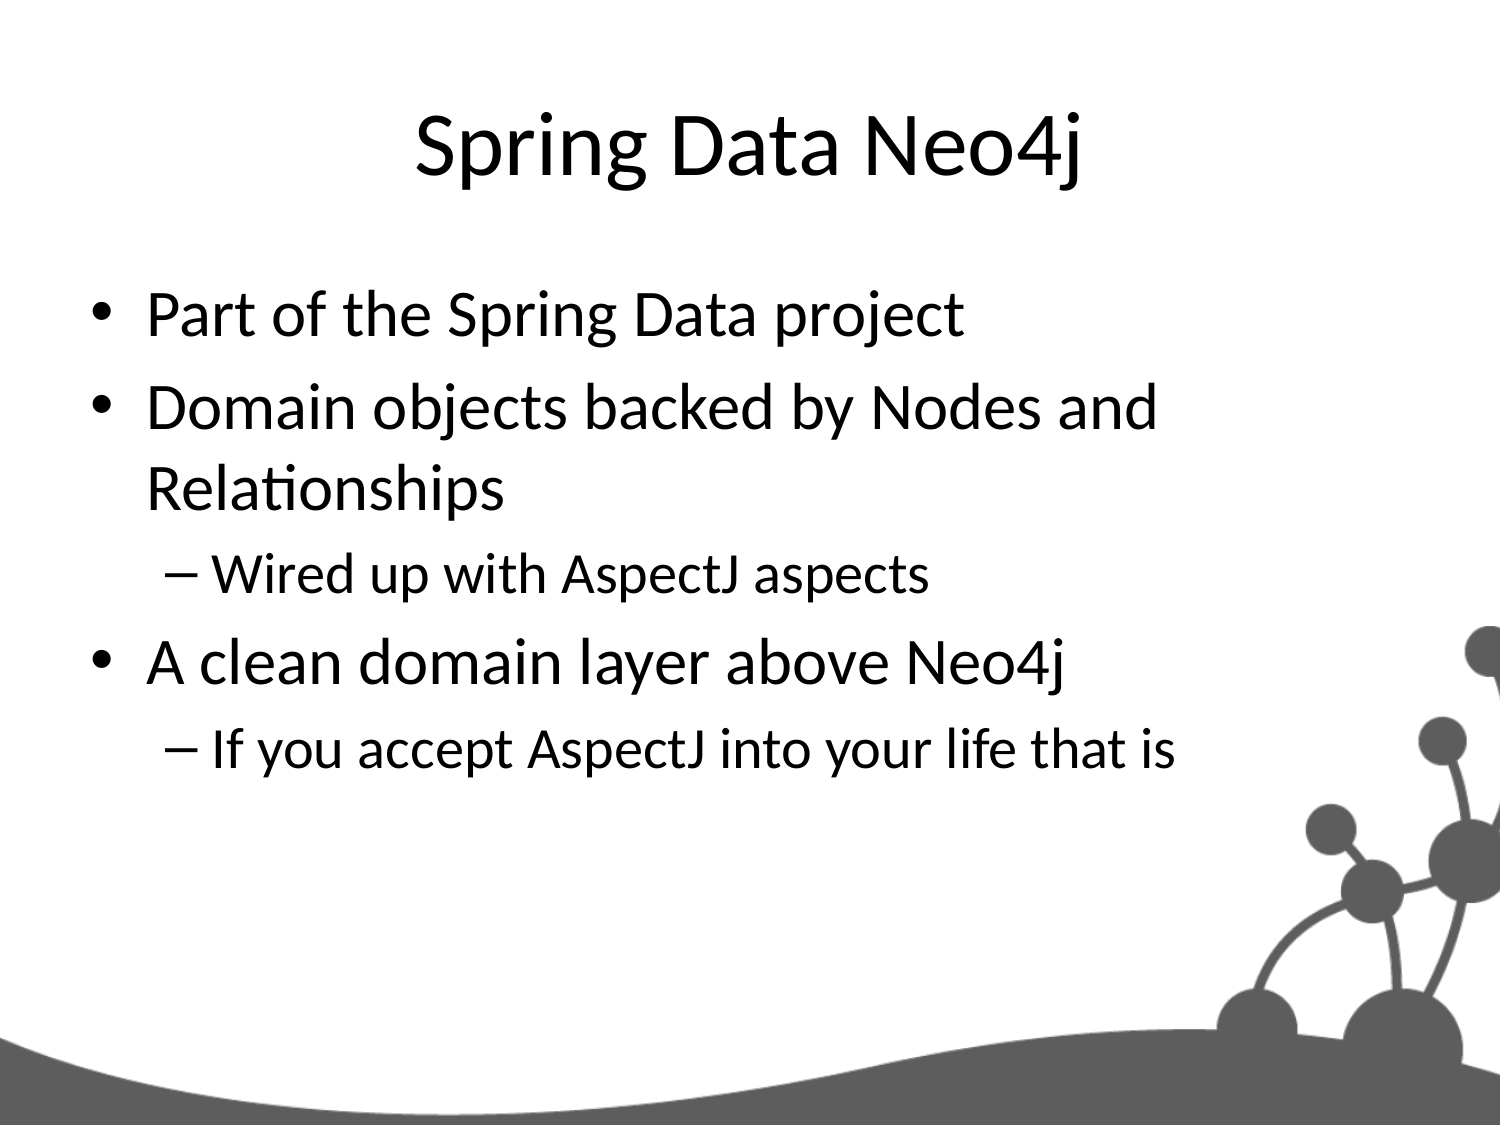

# Spring Data Neo4j
Part of the Spring Data project
Domain objects backed by Nodes and Relationships
Wired up with AspectJ aspects
A clean domain layer above Neo4j
If you accept AspectJ into your life that is